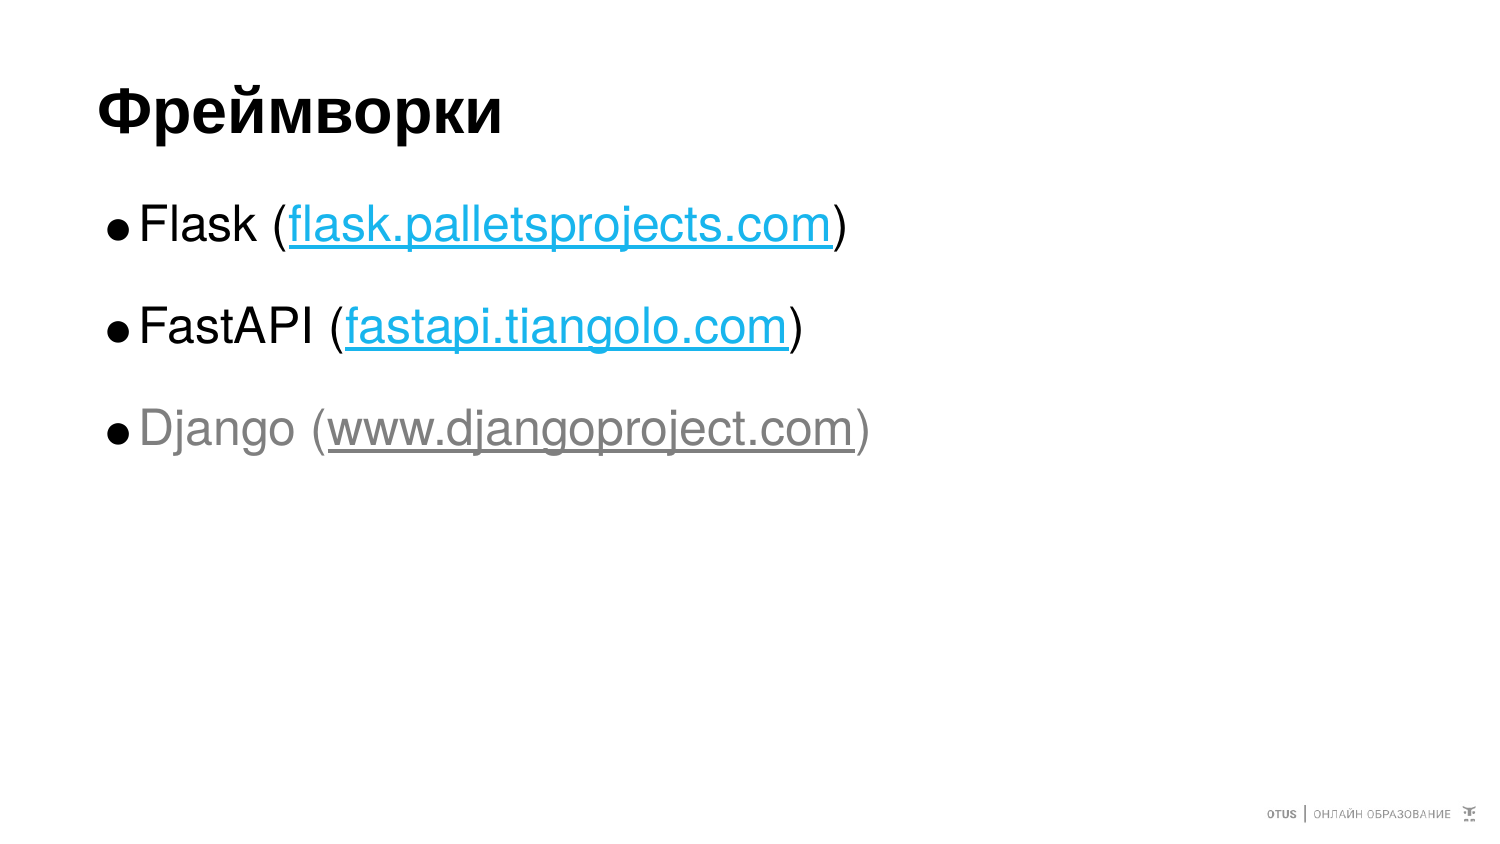

# Фреймворки
Flask (flask.palletsprojects.com)
FastAPI (fastapi.tiangolo.com)
Django (www.djangoproject.com)